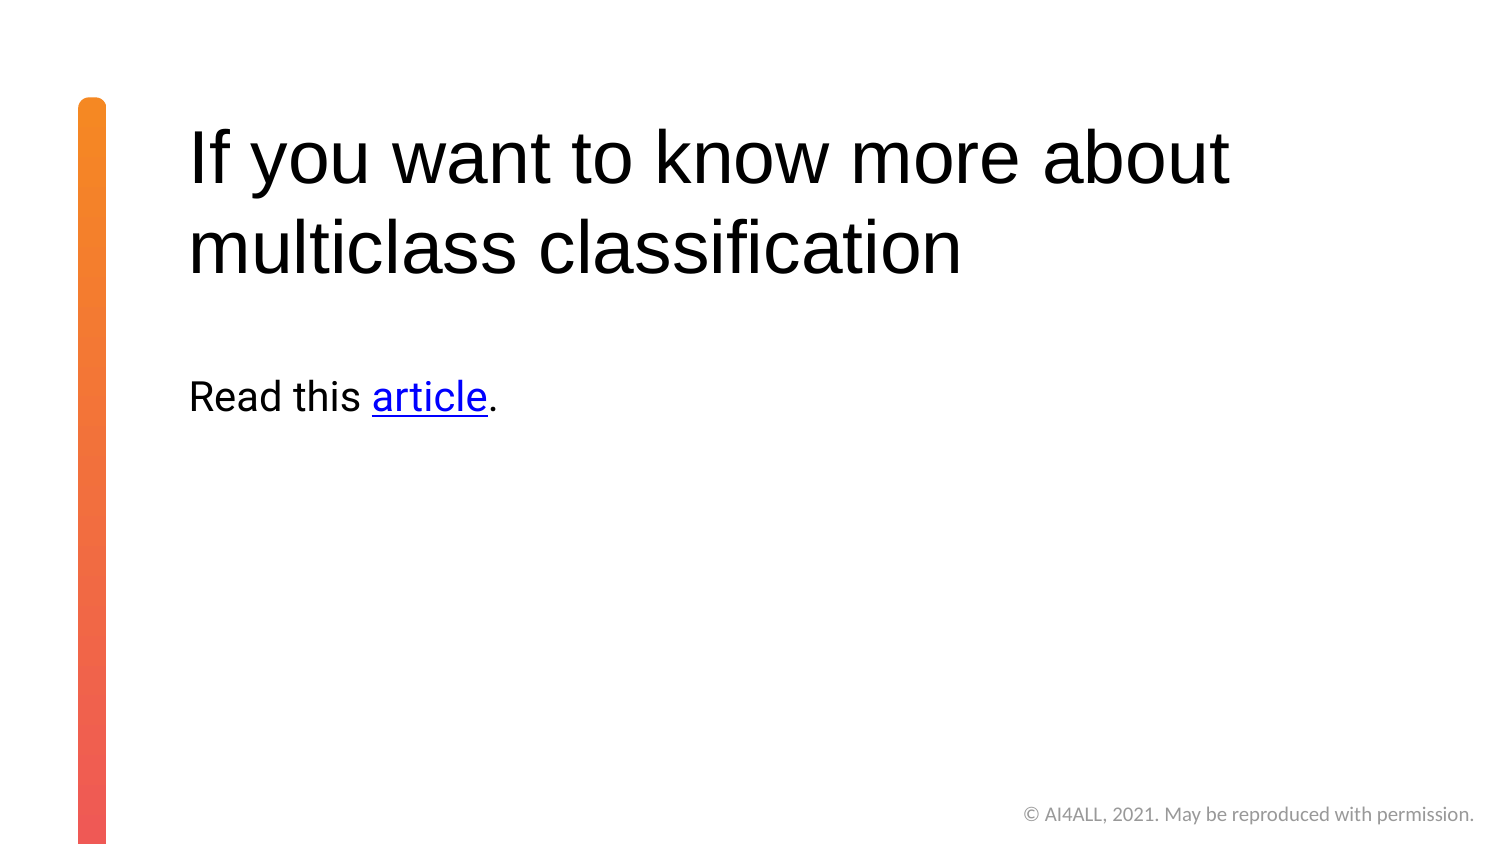

# If you want to know more about multiclass classification

Read this article.